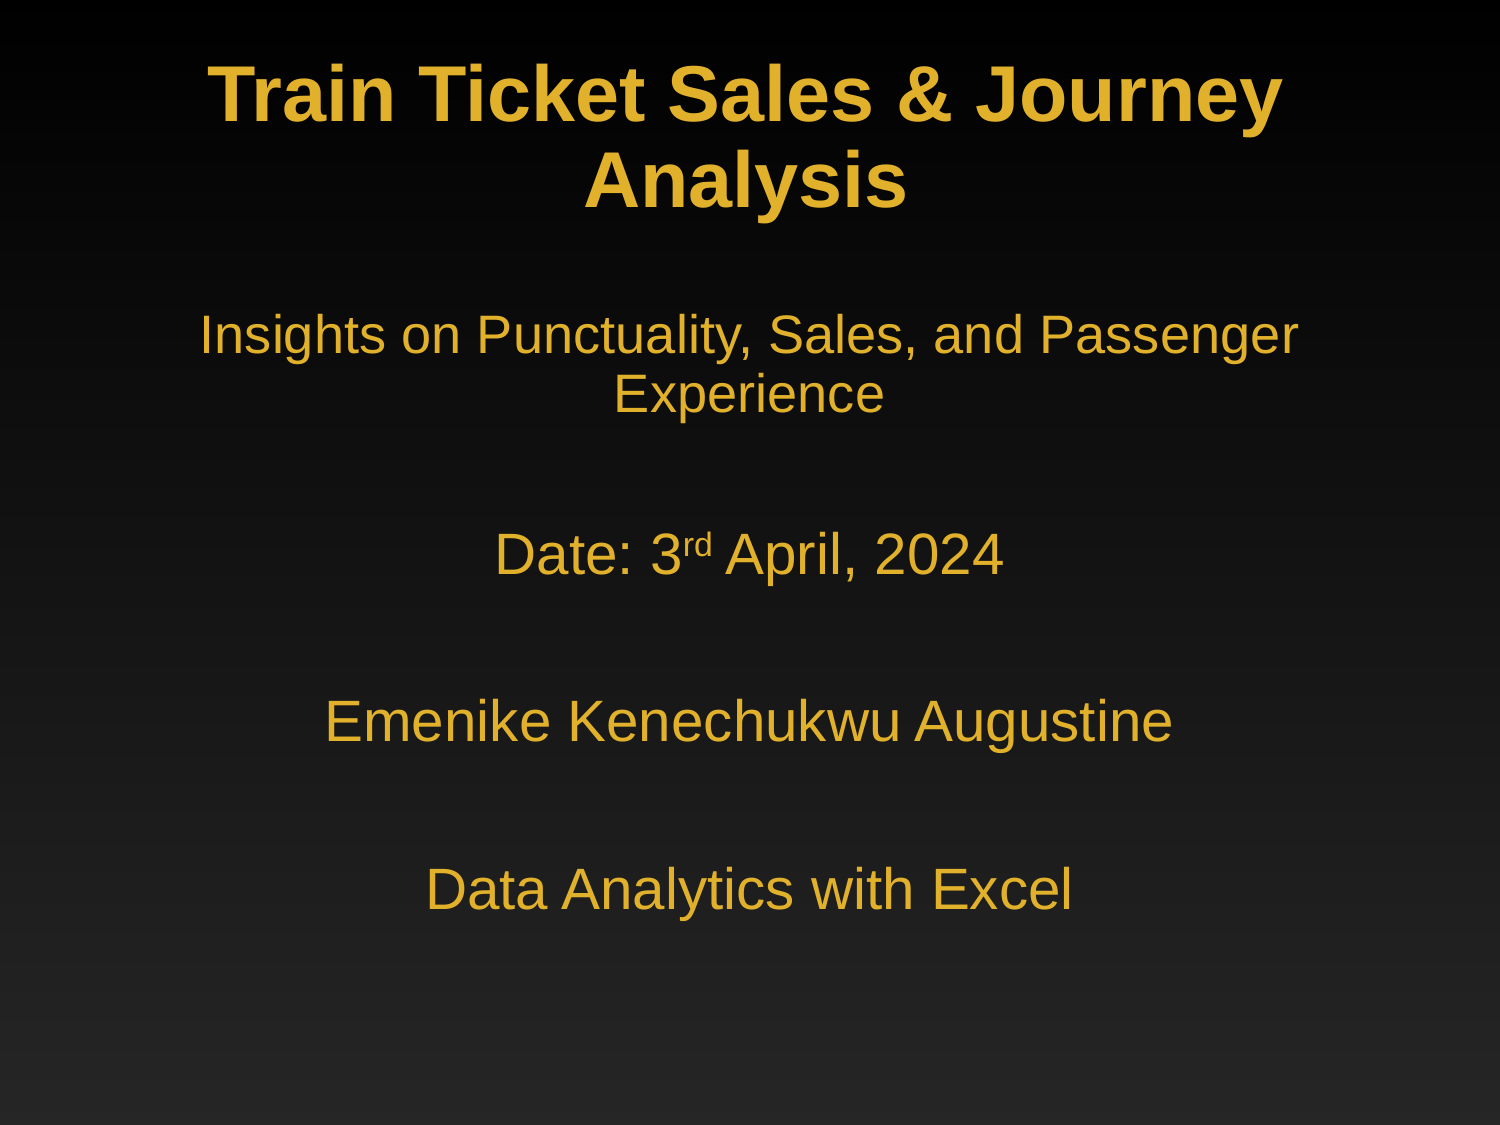

# Train Ticket Sales & Journey Analysis
Insights on Punctuality, Sales, and Passenger Experience

Date: 3rd April, 2024

Emenike Kenechukwu Augustine

Data Analytics with Excel